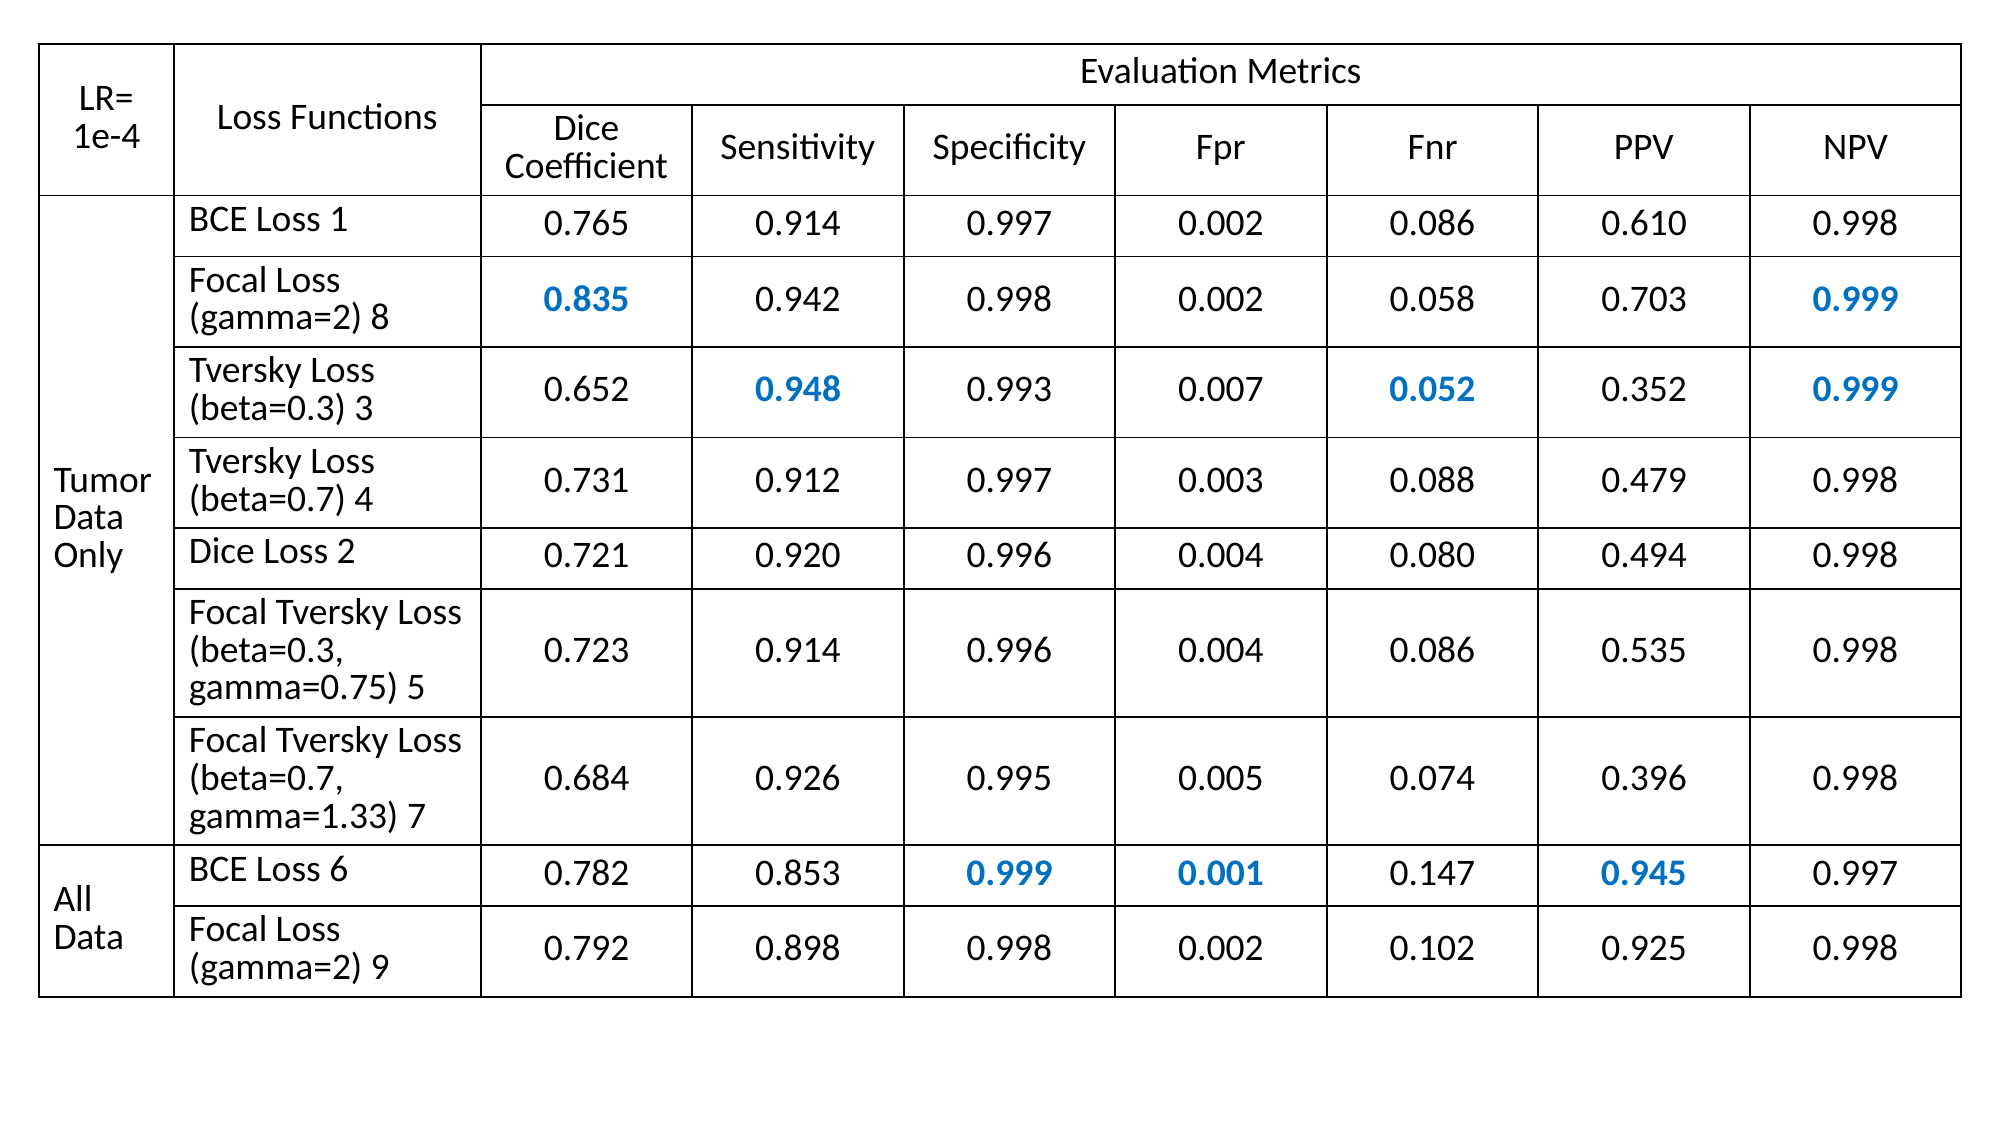

| LR= 1e-4 | Loss Functions | Evaluation Metrics |  |  |  |  |  |  |
| --- | --- | --- | --- | --- | --- | --- | --- | --- |
|  |  | Dice Coefficient | Sensitivity | Specificity | Fpr | Fnr | PPV | NPV |
| Tumor Data Only | BCE Loss 1 | 0.765 | 0.914 | 0.997 | 0.002 | 0.086 | 0.610 | 0.998 |
|  | Focal Loss (gamma=2) 8 | 0.835 | 0.942 | 0.998 | 0.002 | 0.058 | 0.703 | 0.999 |
|  | Tversky Loss (beta=0.3) 3 | 0.652 | 0.948 | 0.993 | 0.007 | 0.052 | 0.352 | 0.999 |
|  | Tversky Loss (beta=0.7) 4 | 0.731 | 0.912 | 0.997 | 0.003 | 0.088 | 0.479 | 0.998 |
|  | Dice Loss 2 | 0.721 | 0.920 | 0.996 | 0.004 | 0.080 | 0.494 | 0.998 |
|  | Focal Tversky Loss (beta=0.3, gamma=0.75) 5 | 0.723 | 0.914 | 0.996 | 0.004 | 0.086 | 0.535 | 0.998 |
|  | Focal Tversky Loss (beta=0.7, gamma=1.33) 7 | 0.684 | 0.926 | 0.995 | 0.005 | 0.074 | 0.396 | 0.998 |
| All Data | BCE Loss 6 | 0.782 | 0.853 | 0.999 | 0.001 | 0.147 | 0.945 | 0.997 |
|  | Focal Loss (gamma=2) 9 | 0.792 | 0.898 | 0.998 | 0.002 | 0.102 | 0.925 | 0.998 |